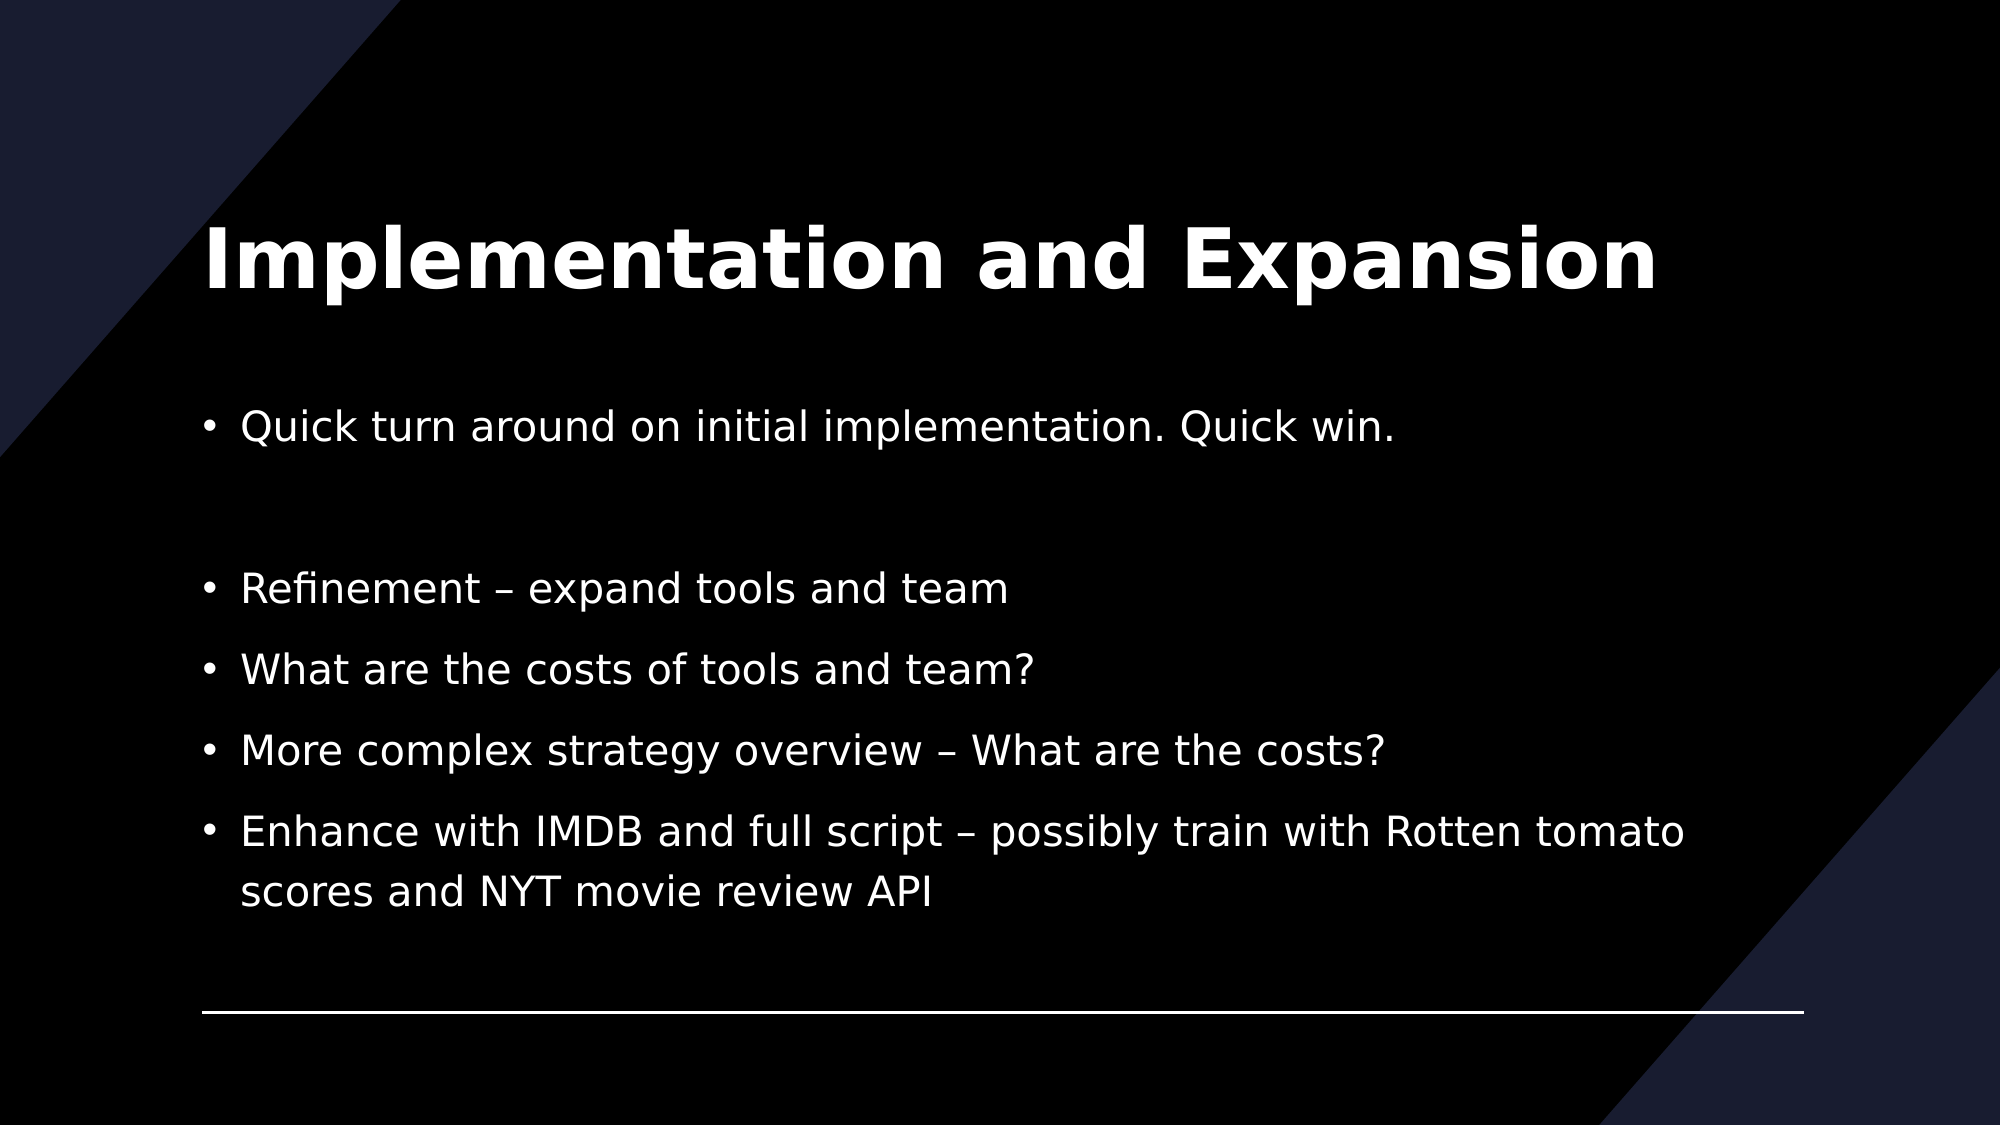

# Implementation and Expansion
Quick turn around on initial implementation. Quick win.

Refinement – expand tools and team
What are the costs of tools and team?
More complex strategy overview – What are the costs?
Enhance with IMDB and full script – possibly train with Rotten tomato scores and NYT movie review API